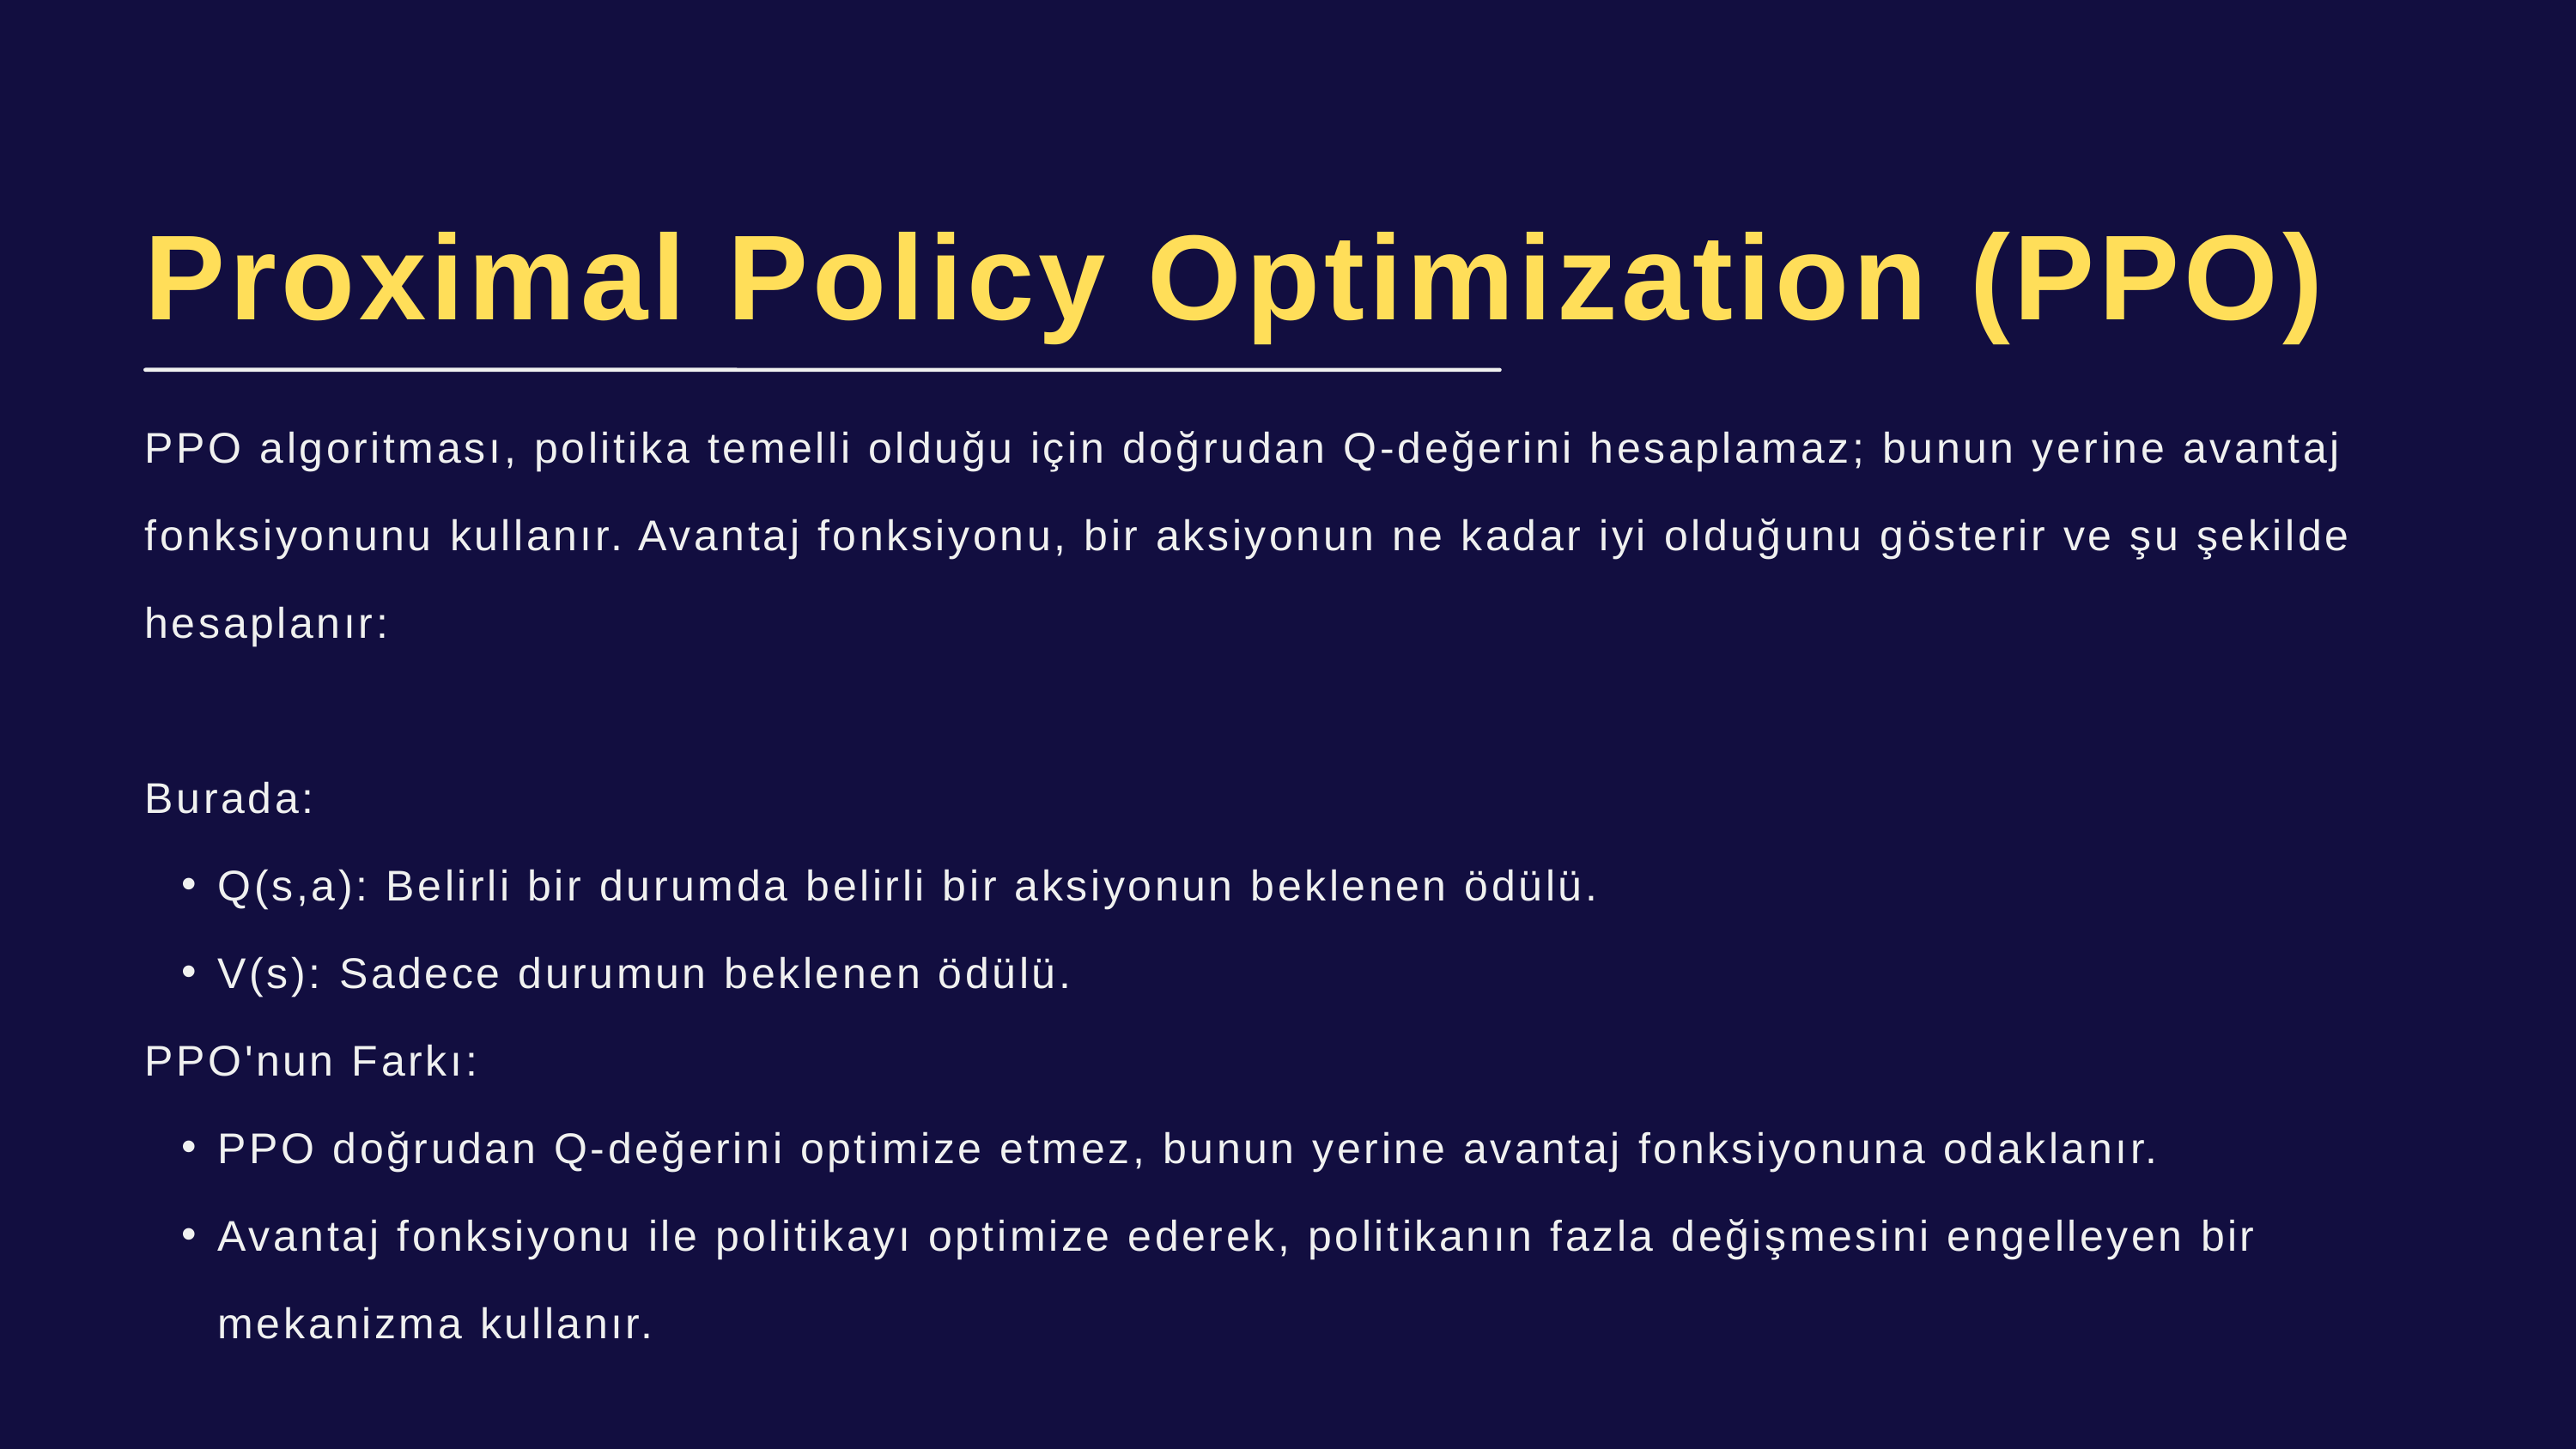

Proximal Policy Optimization (PPO)

PPO algoritması, politika temelli olduğu için doğrudan Q-değerini hesaplamaz; bunun yerine avantaj fonksiyonunu kullanır. Avantaj fonksiyonu, bir aksiyonun ne kadar iyi olduğunu gösterir ve şu şekilde hesaplanır:

Burada:
Q(s,a): Belirli bir durumda belirli bir aksiyonun beklenen ödülü.
V(s): Sadece durumun beklenen ödülü.
PPO'nun Farkı:
PPO doğrudan Q-değerini optimize etmez, bunun yerine avantaj fonksiyonuna odaklanır.
Avantaj fonksiyonu ile politikayı optimize ederek, politikanın fazla değişmesini engelleyen bir mekanizma kullanır.